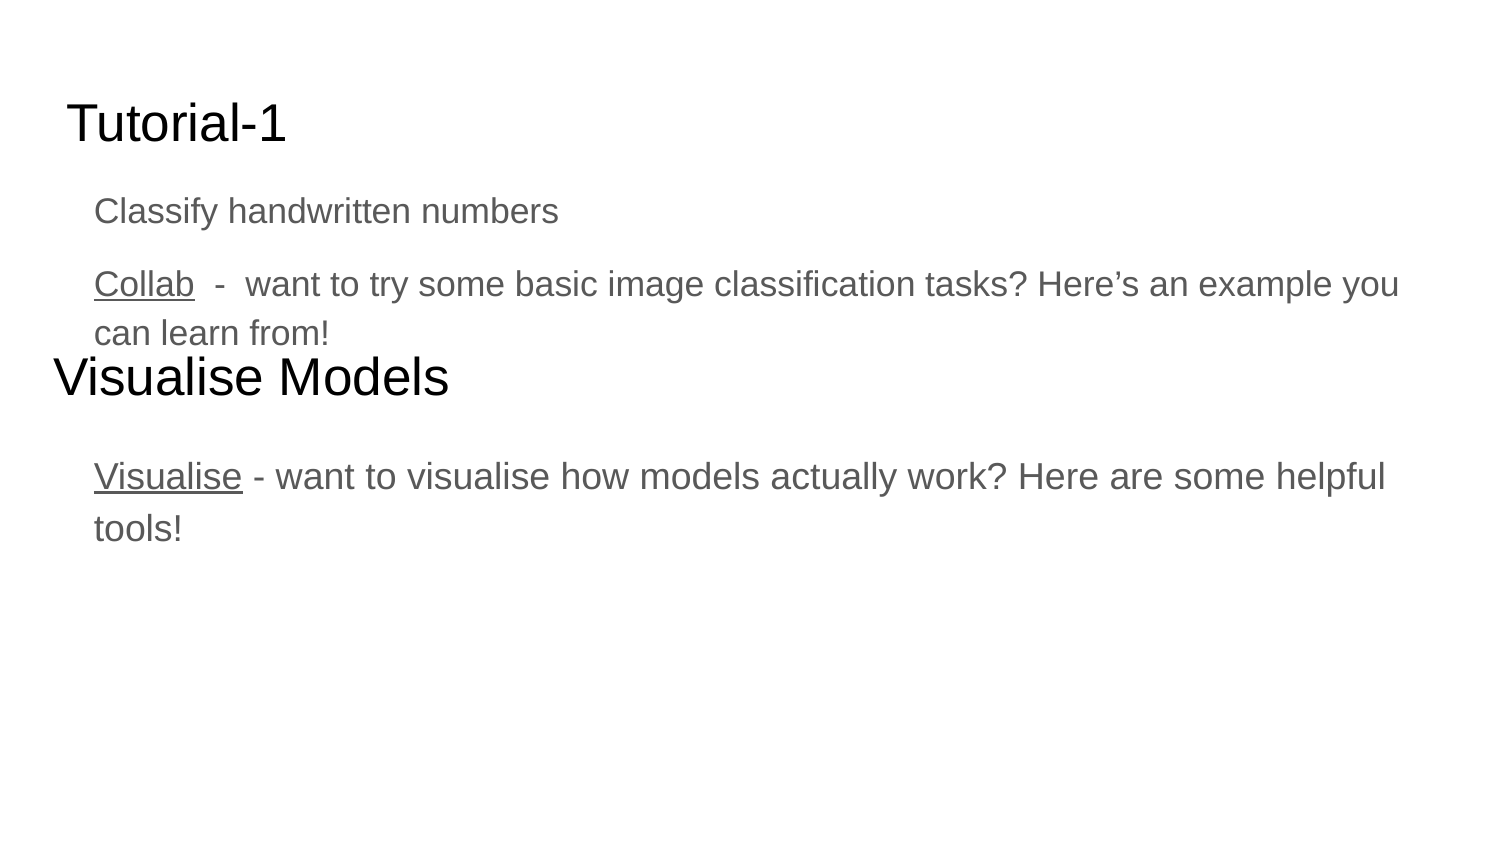

# Tutorial-1
Classify handwritten numbers
Collab  -  want to try some basic image classification tasks? Here’s an example you can learn from!

Visualise Models
Visualise - want to visualise how models actually work? Here are some helpful tools!